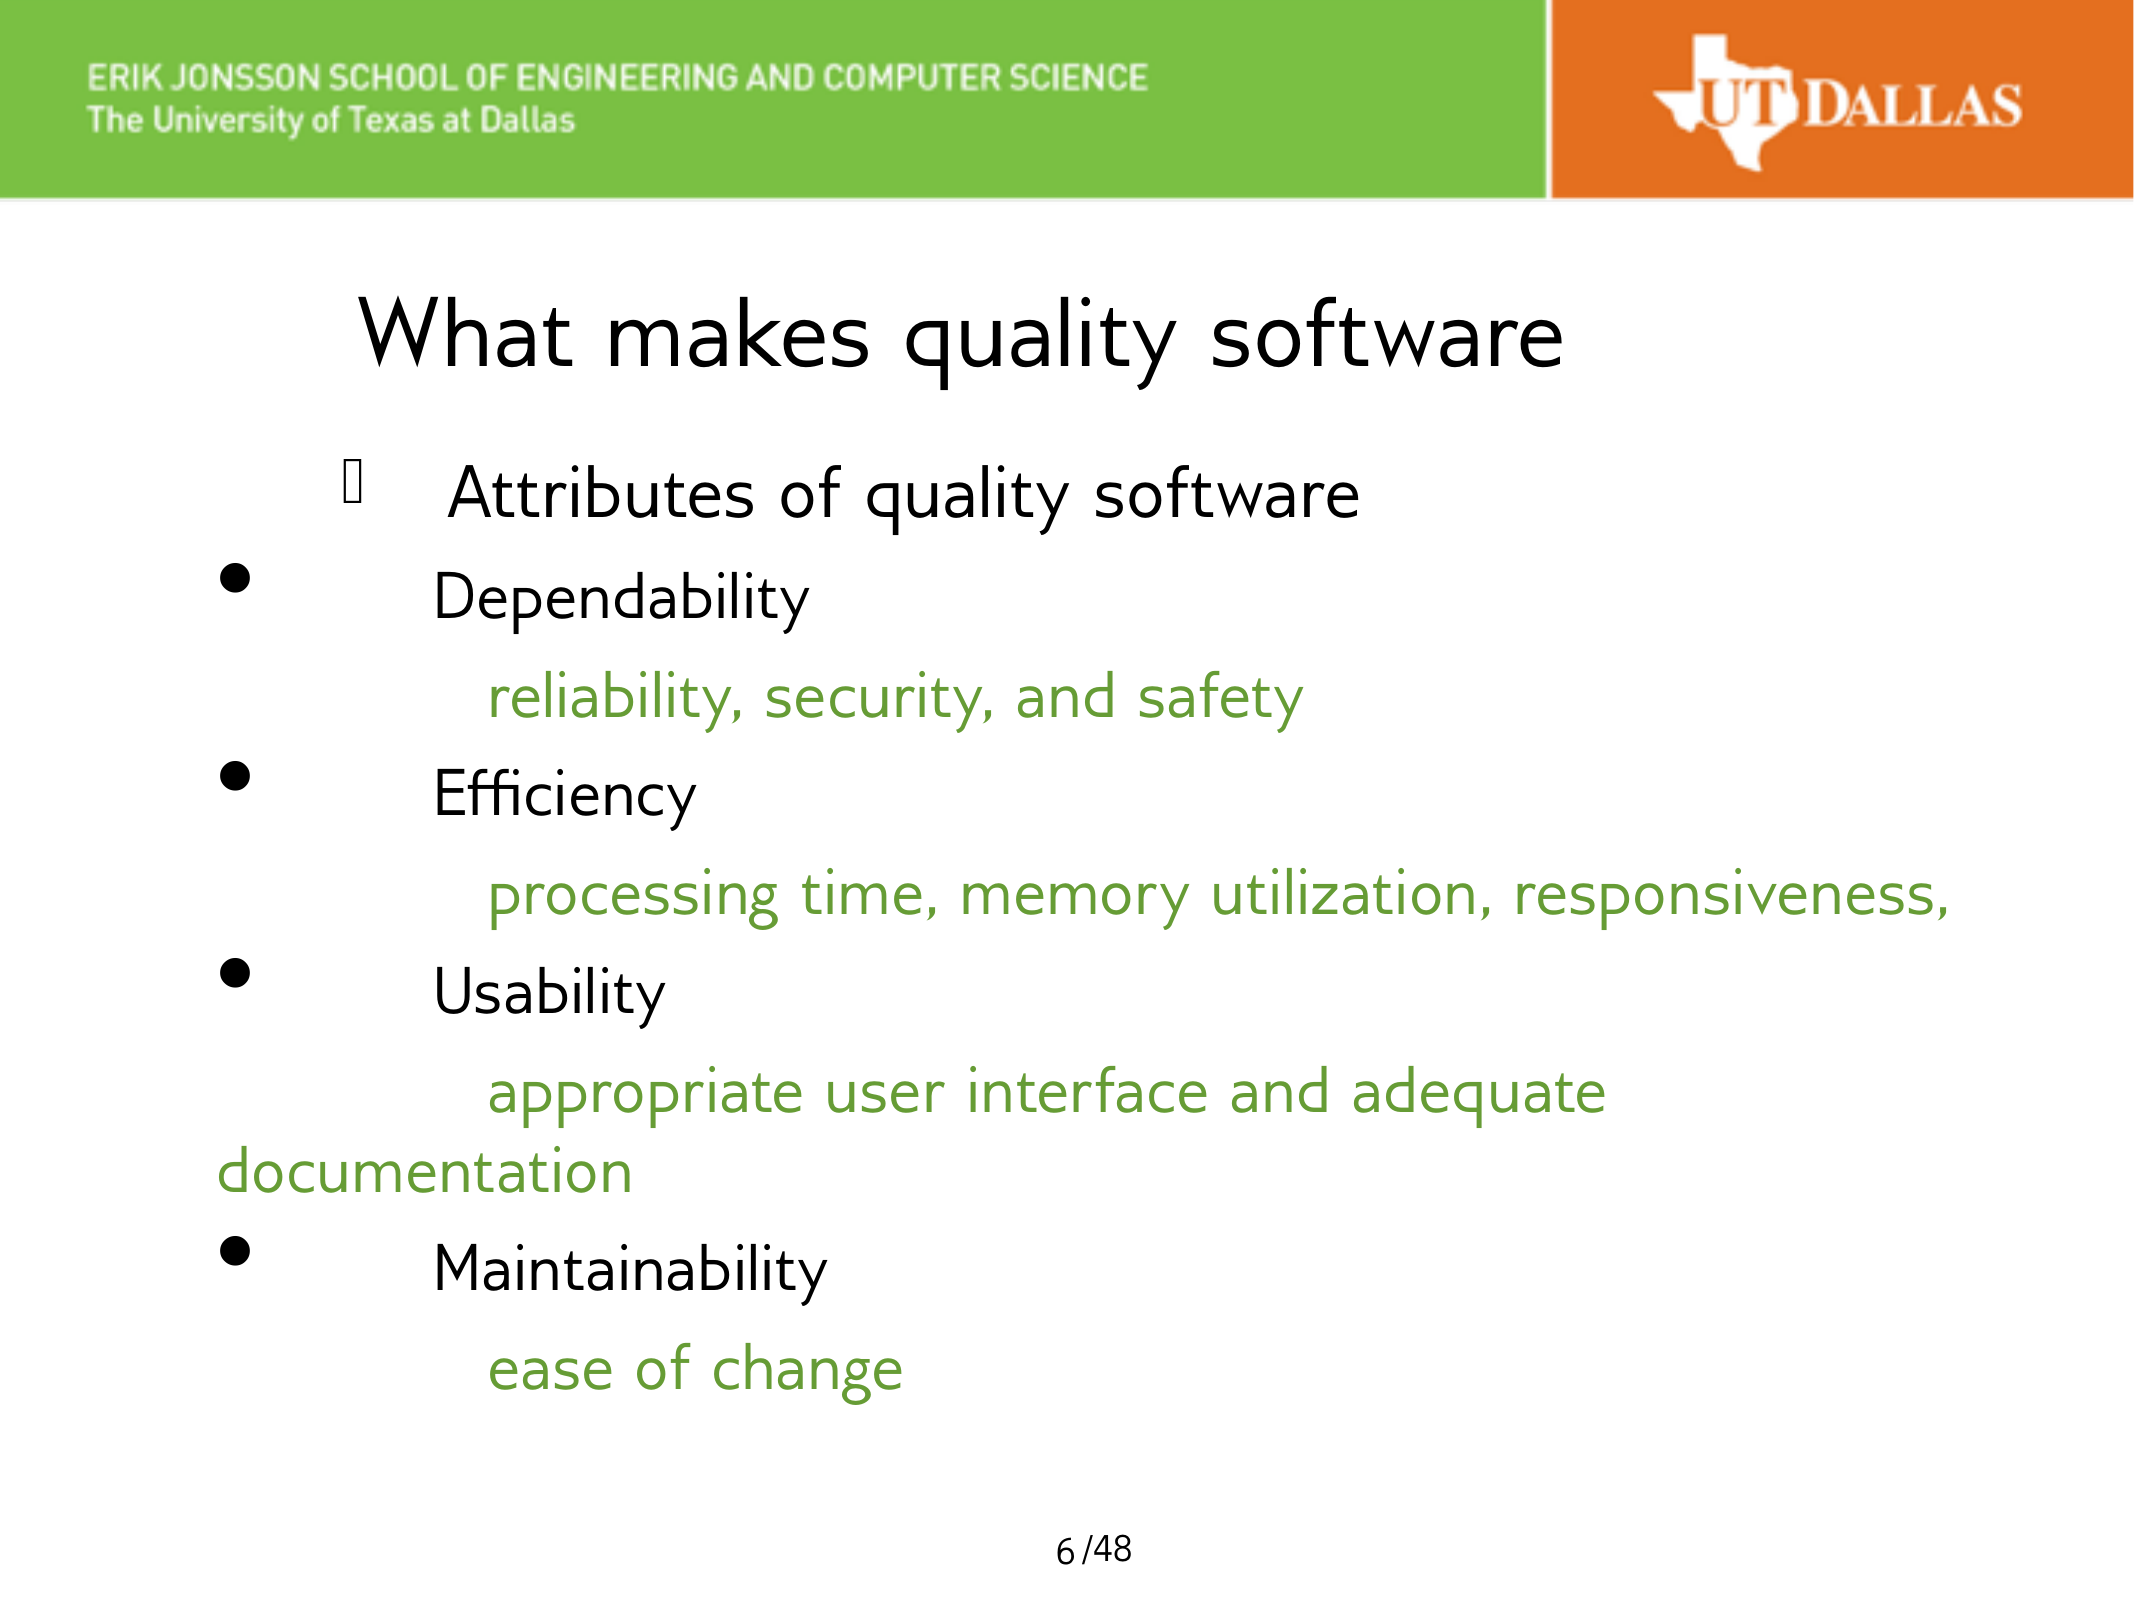

# What makes quality software
Attributes of quality software
Dependability
reliability, security, and safety
Efficiency
processing time, memory utilization, responsiveness,
Usability
appropriate user interface and adequate documentation
Maintainability
ease of change
6